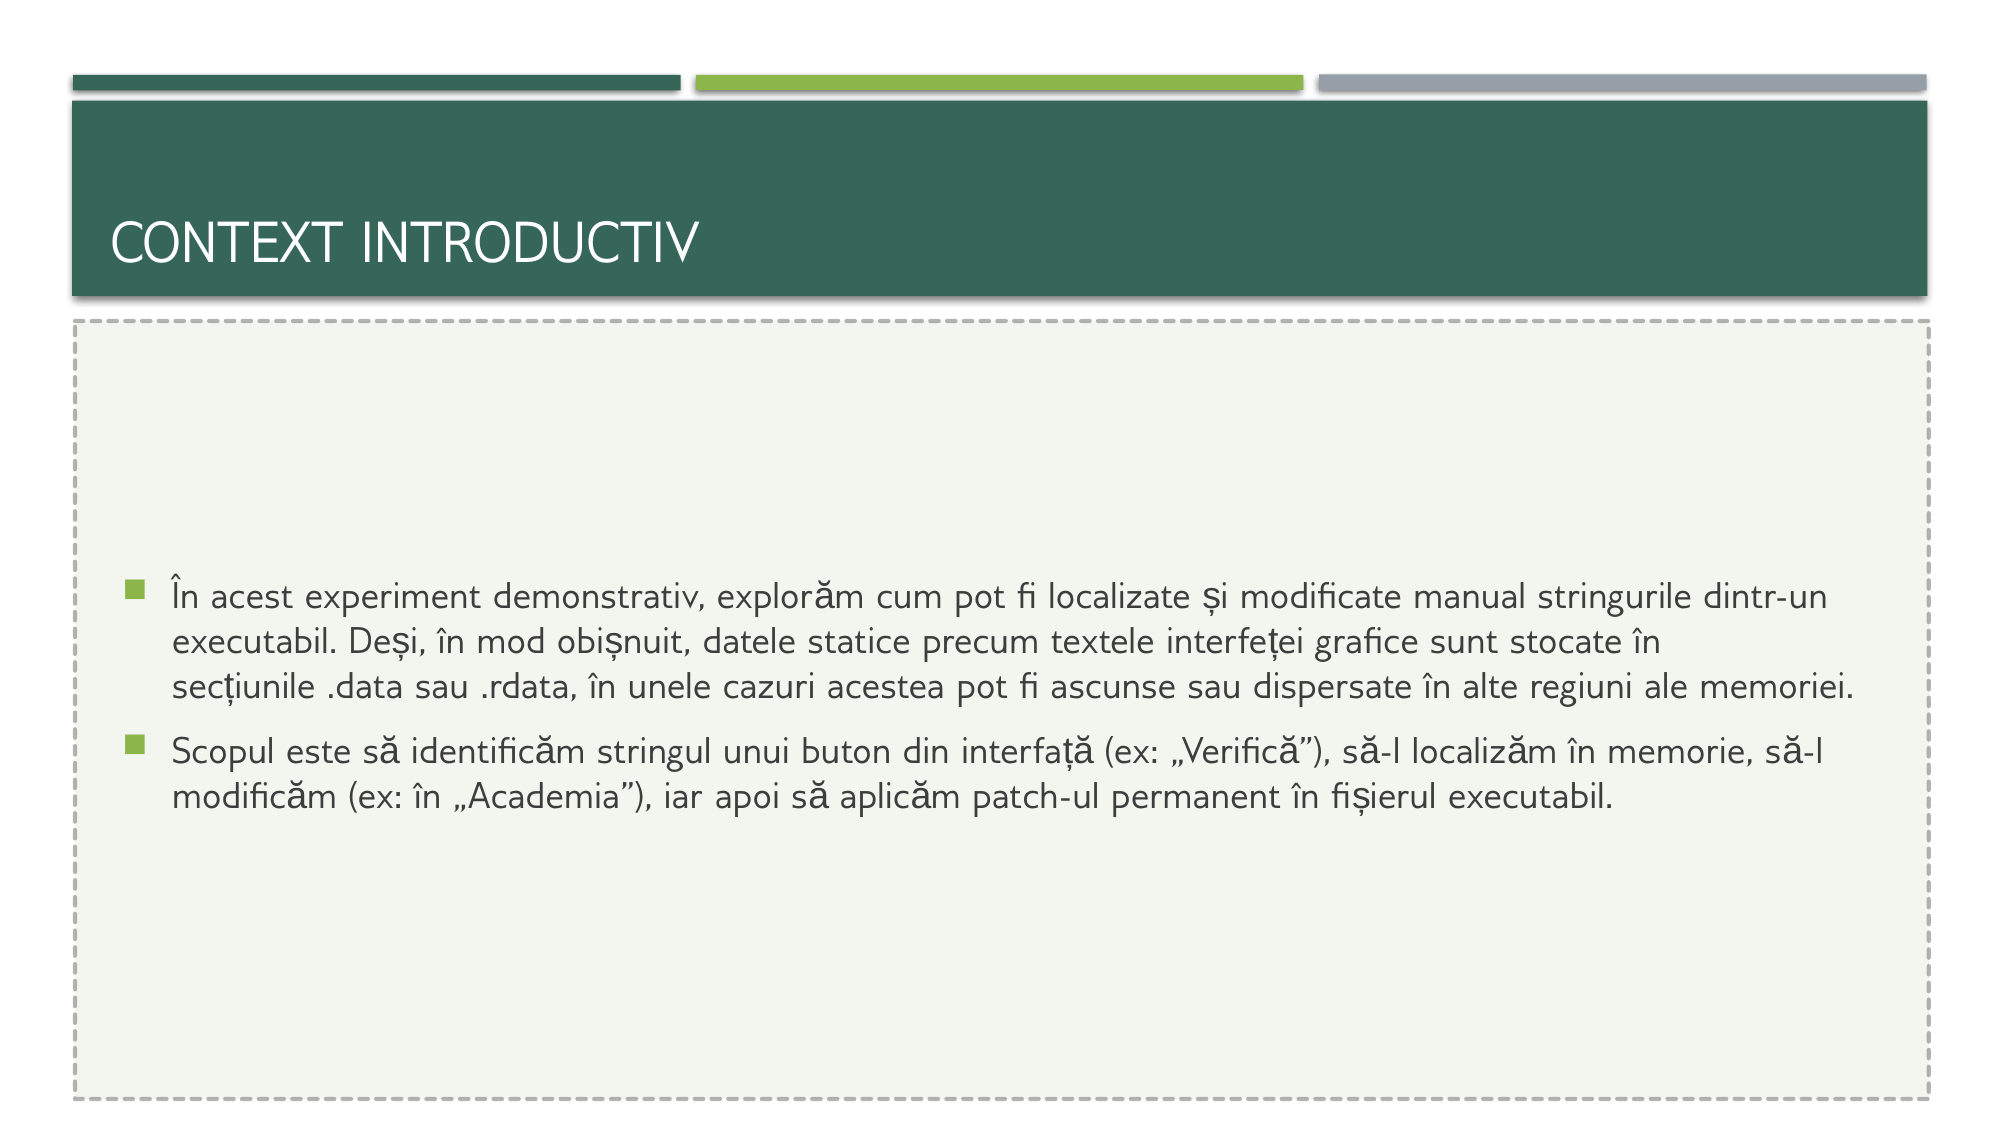

# Context introductiv

În acest experiment demonstrativ, explorăm cum pot fi localizate și modificate manual stringurile dintr-un executabil. Deși, în mod obișnuit, datele statice precum textele interfeței grafice sunt stocate în secțiunile .data sau .rdata, în unele cazuri acestea pot fi ascunse sau dispersate în alte regiuni ale memoriei.
Scopul este să identificăm stringul unui buton din interfață (ex: „Verifică”), să-l localizăm în memorie, să-l modificăm (ex: în „Academia”), iar apoi să aplicăm patch-ul permanent în fișierul executabil.